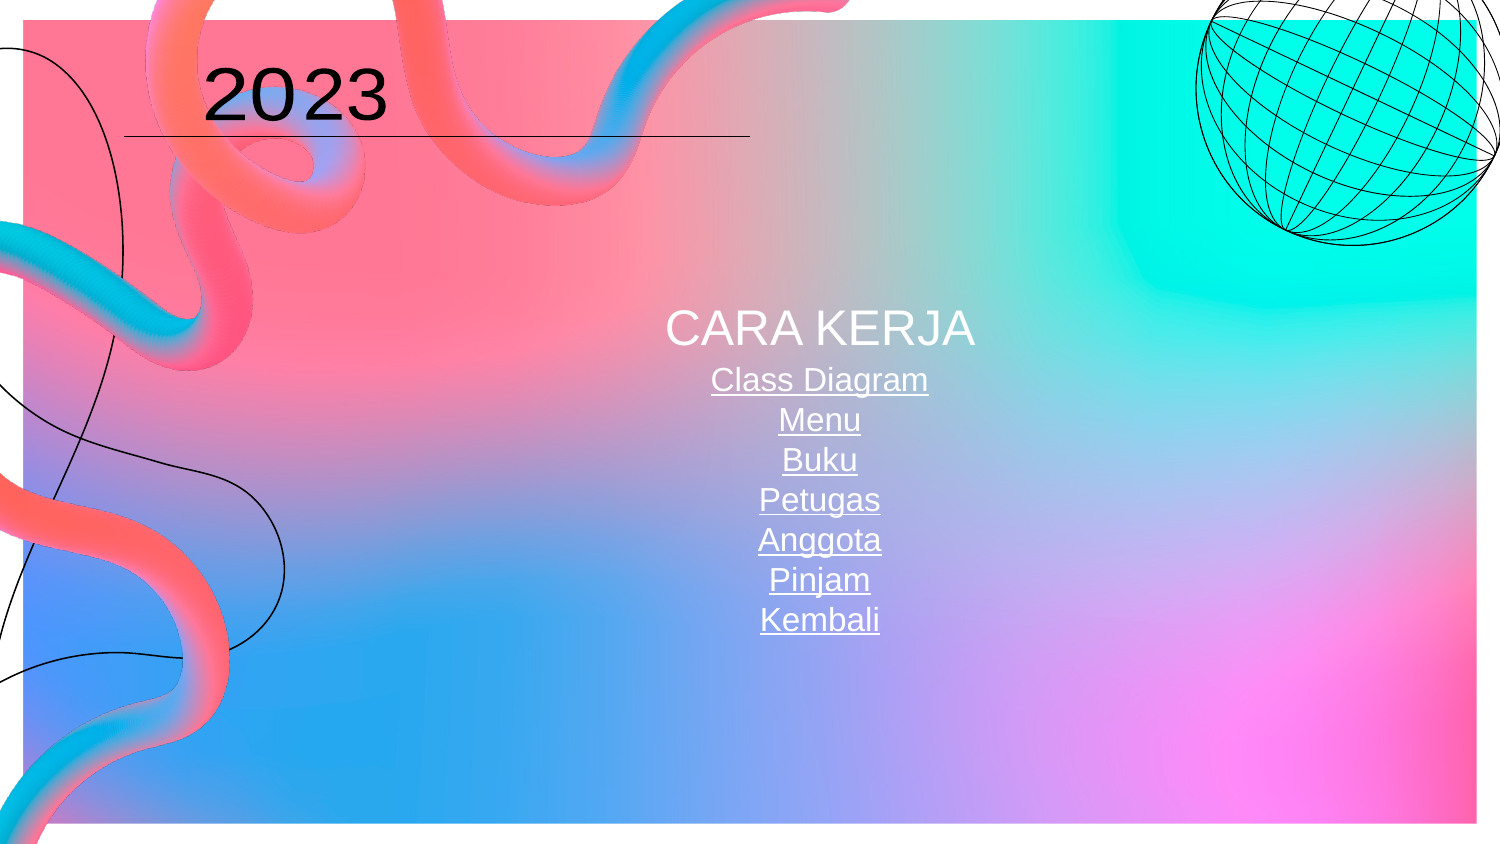

20
23
# CARA KERJA
Class Diagram
Menu
Buku
Petugas
Anggota
Pinjam
Kembali